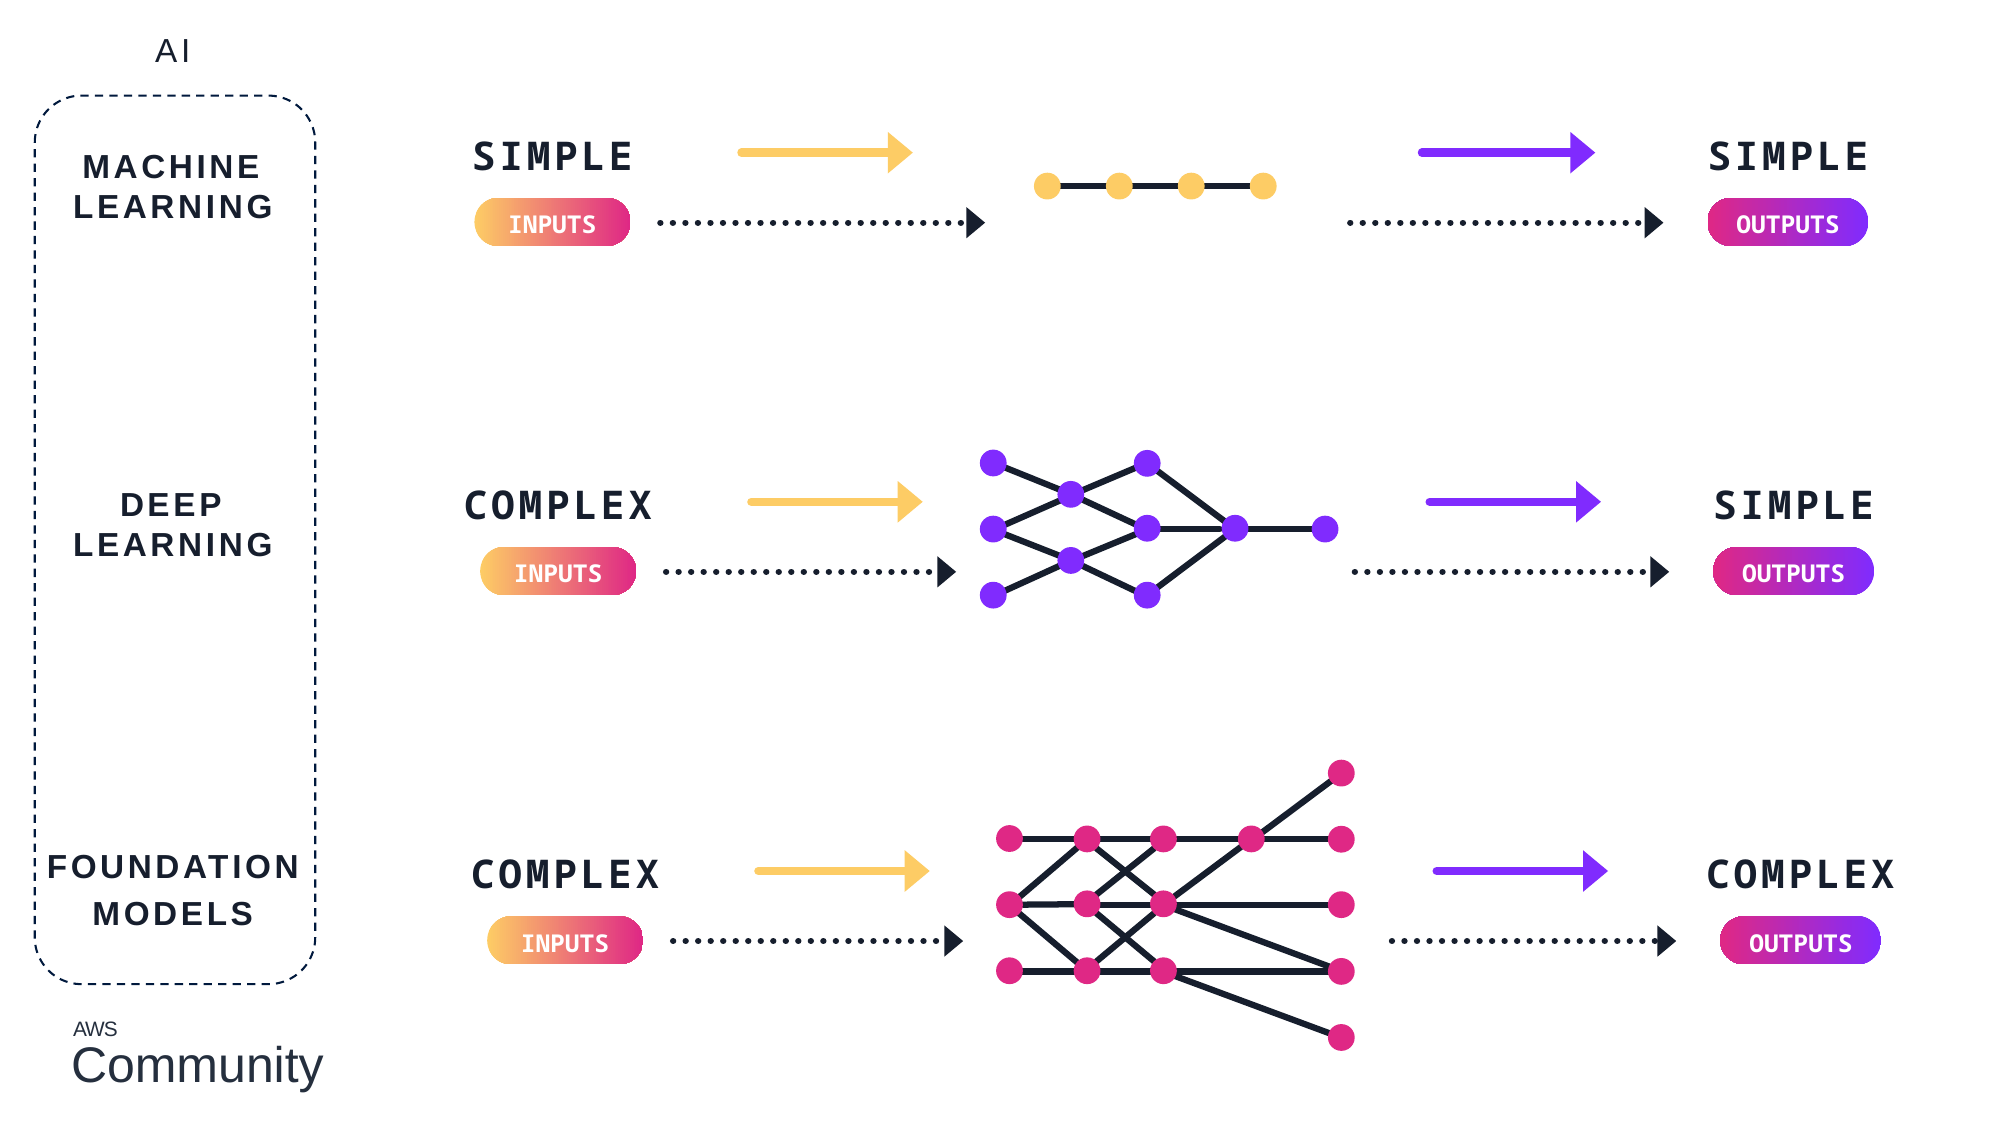

z

Fine-tuning
PURPOSE
DATA NEED
Small number
of labeled examples
Maximizing accuracy
for specific tasks

Pre-training
PURPOSE
DATA NEED
Maximizing accuracy for
broad domain
Massive amounts of
unlabeled data

Unlocking the value of
Generative AI
AI

SIMPLE

INPUTS
SIMPLE

OUTPUTS
MACHINE
LEARNING

COMPLEX

INPUTS
SIMPLE

OUTPUTS
DEEP
LEARNING

COMPLEX

INPUTS
COMPLEX

OUTPUTS
FOUNDATION
MODELS